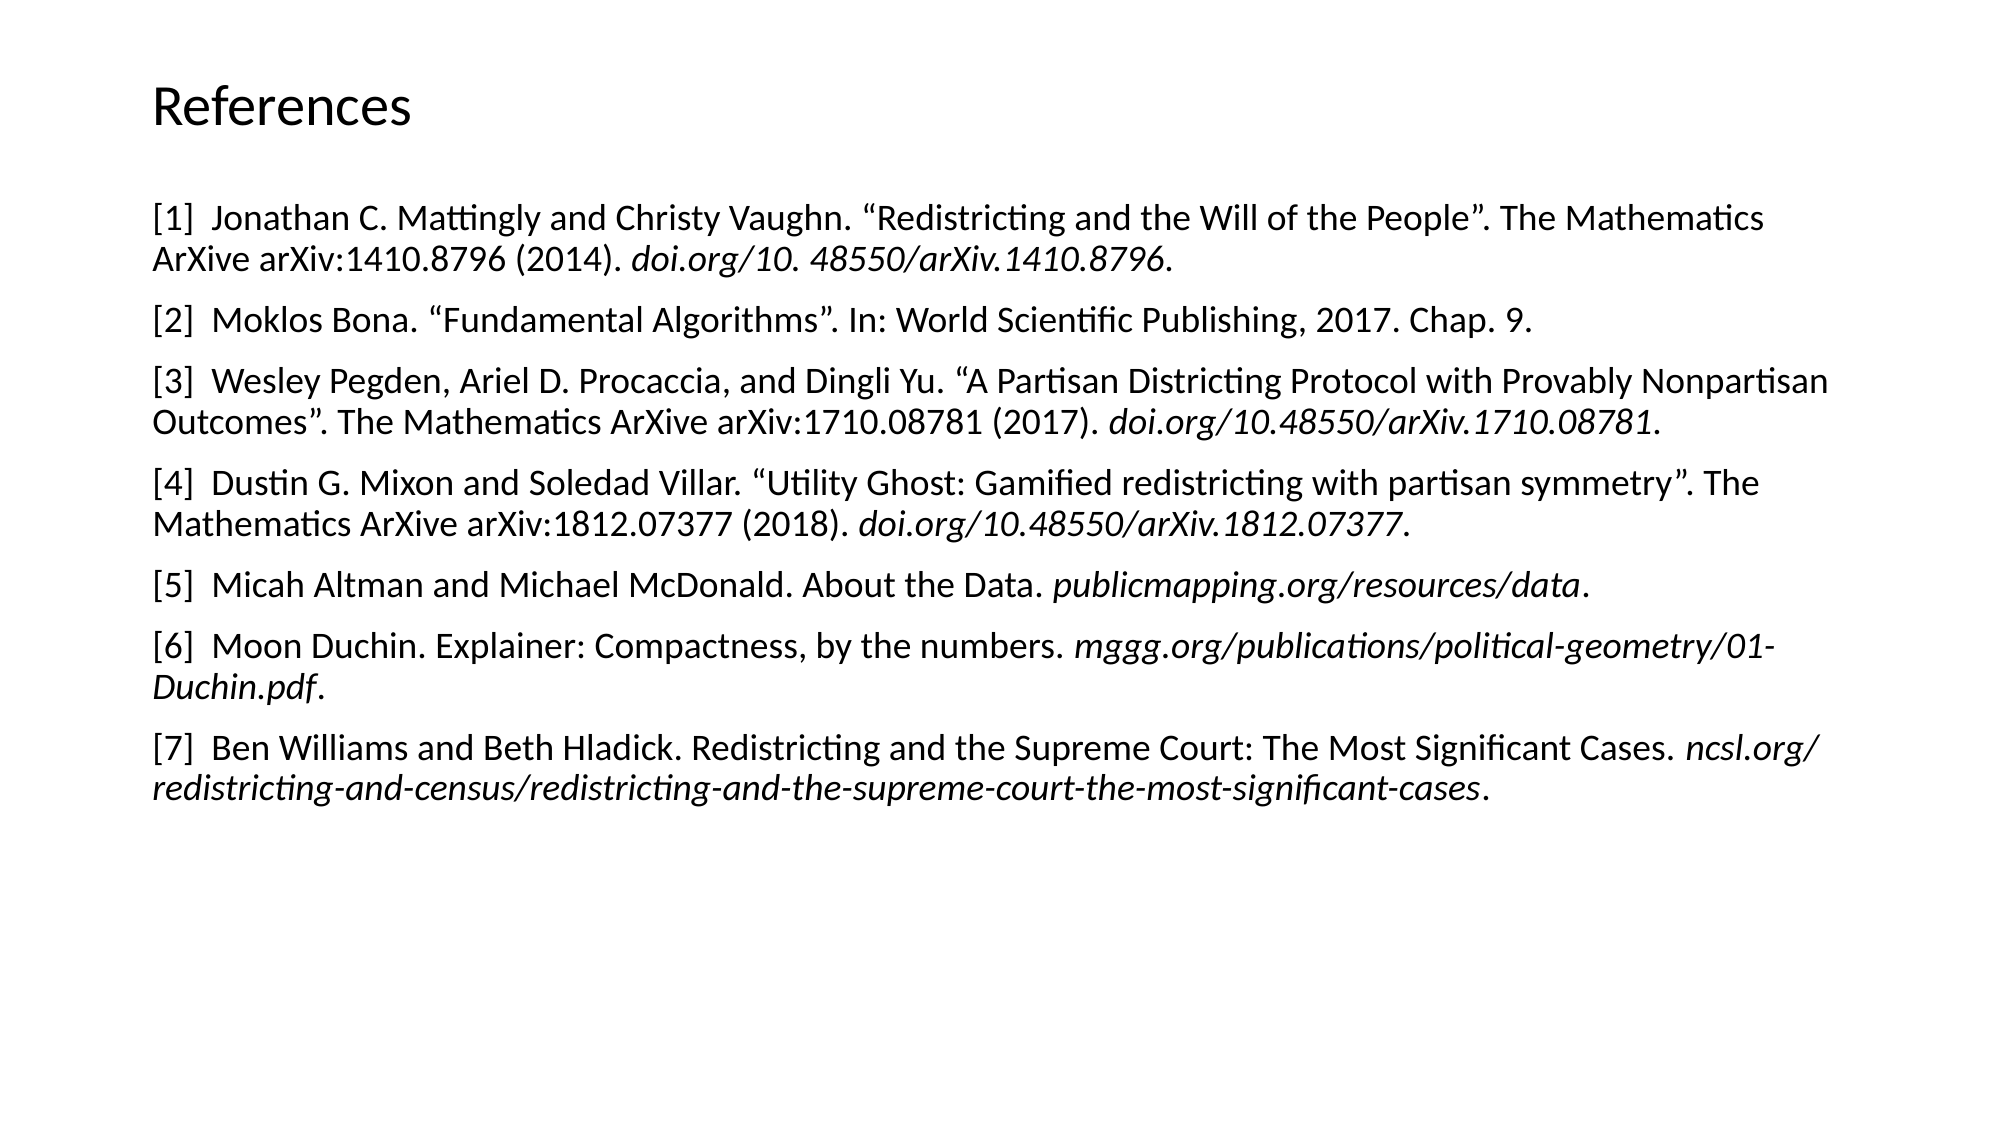

# References
[1]  Jonathan C. Mattingly and Christy Vaughn. “Redistricting and the Will of the People”. The Mathematics ArXive arXiv:1410.8796 (2014). doi.org/10. 48550/arXiv.1410.8796.
[2]  Moklos Bona. “Fundamental Algorithms”. In: World Scientific Publishing, 2017. Chap. 9.
[3]  Wesley Pegden, Ariel D. Procaccia, and Dingli Yu. “A Partisan Districting Protocol with Provably Nonpartisan Outcomes”. The Mathematics ArXive arXiv:1710.08781 (2017). doi.org/10.48550/arXiv.1710.08781.
[4]  Dustin G. Mixon and Soledad Villar. “Utility Ghost: Gamified redistricting with partisan symmetry”. The Mathematics ArXive arXiv:1812.07377 (2018). doi.org/10.48550/arXiv.1812.07377.
[5]  Micah Altman and Michael McDonald. About the Data. publicmapping.org/resources/data.
[6]  Moon Duchin. Explainer: Compactness, by the numbers. mggg.org/publications/political-geometry/01-Duchin.pdf.
[7]  Ben Williams and Beth Hladick. Redistricting and the Supreme Court: The Most Significant Cases. ncsl.org/ redistricting-and-census/redistricting-and-the-supreme-court-the-most-significant-cases.